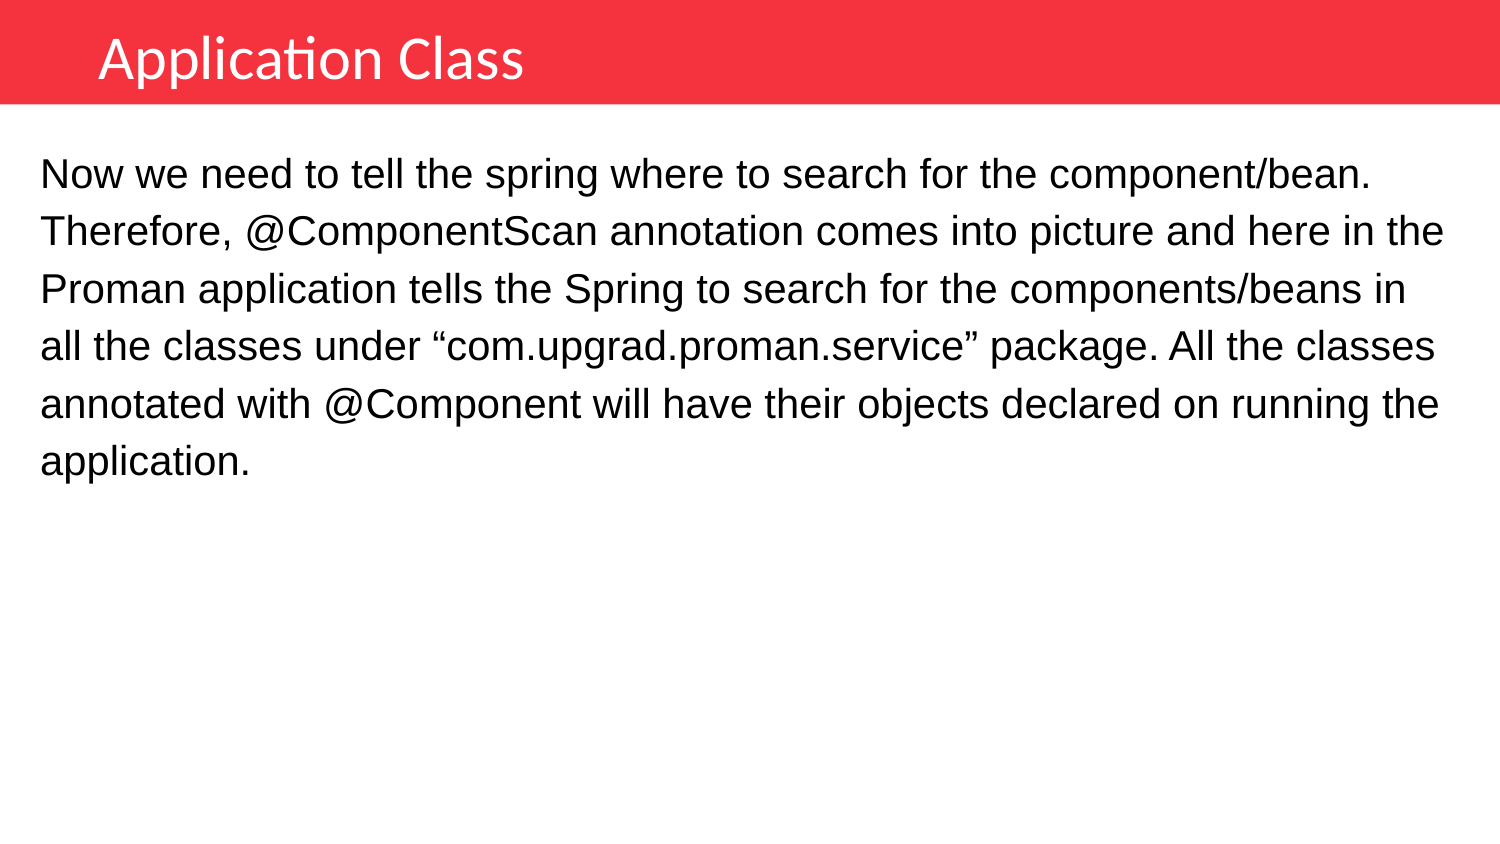

Application Class

Now we need to tell the spring where to search for the component/bean. Therefore, @ComponentScan annotation comes into picture and here in the Proman application tells the Spring to search for the components/beans in all the classes under “com.upgrad.proman.service” package. All the classes annotated with @Component will have their objects declared on running the application.